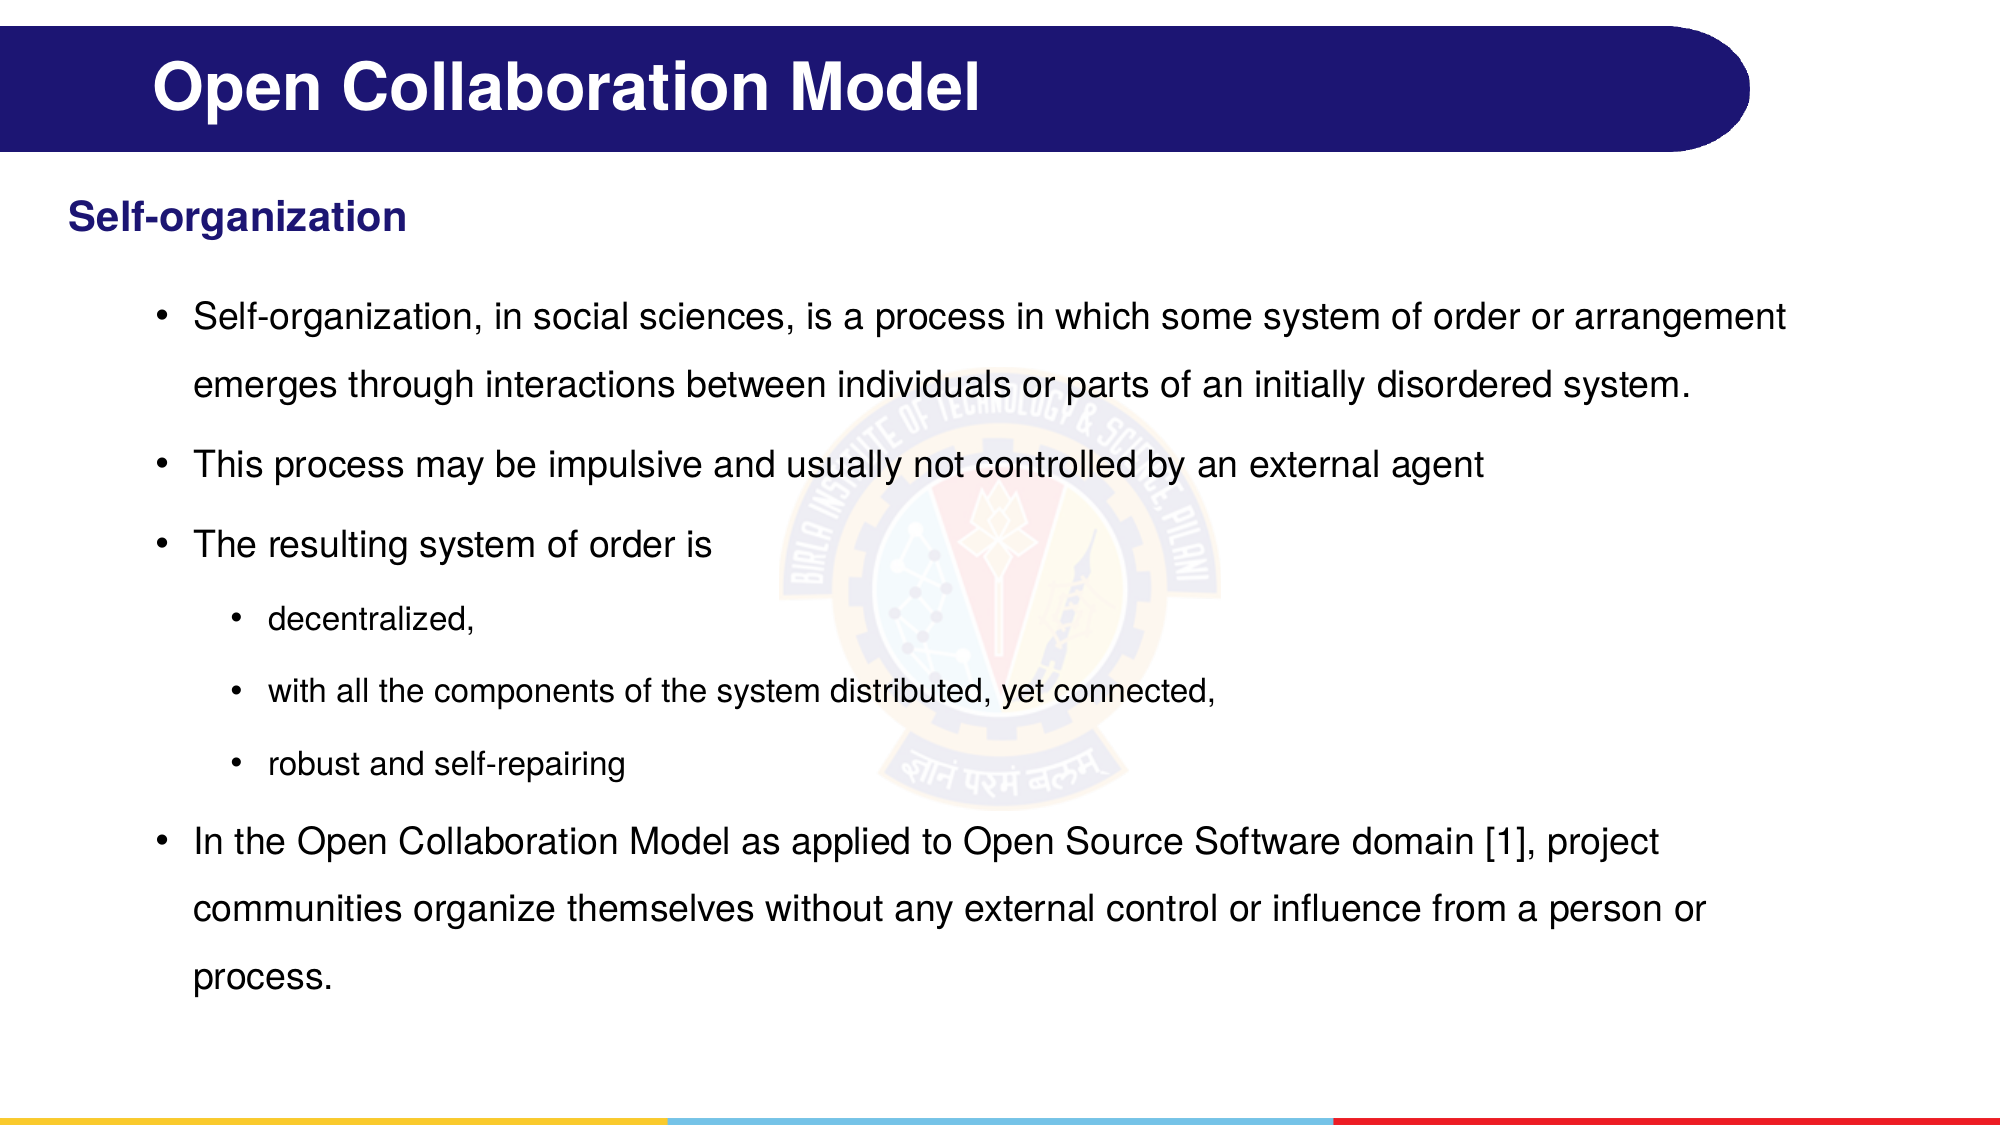

# Open Collaboration Model
Self-organization
Self-organization, in social sciences, is a process in which some system of order or arrangement emerges through interactions between individuals or parts of an initially disordered system.
This process may be impulsive and usually not controlled by an external agent
The resulting system of order is
decentralized,
with all the components of the system distributed, yet connected,
robust and self-repairing
In the Open Collaboration Model as applied to Open Source Software domain [1], project communities organize themselves without any external control or influence from a person or process.